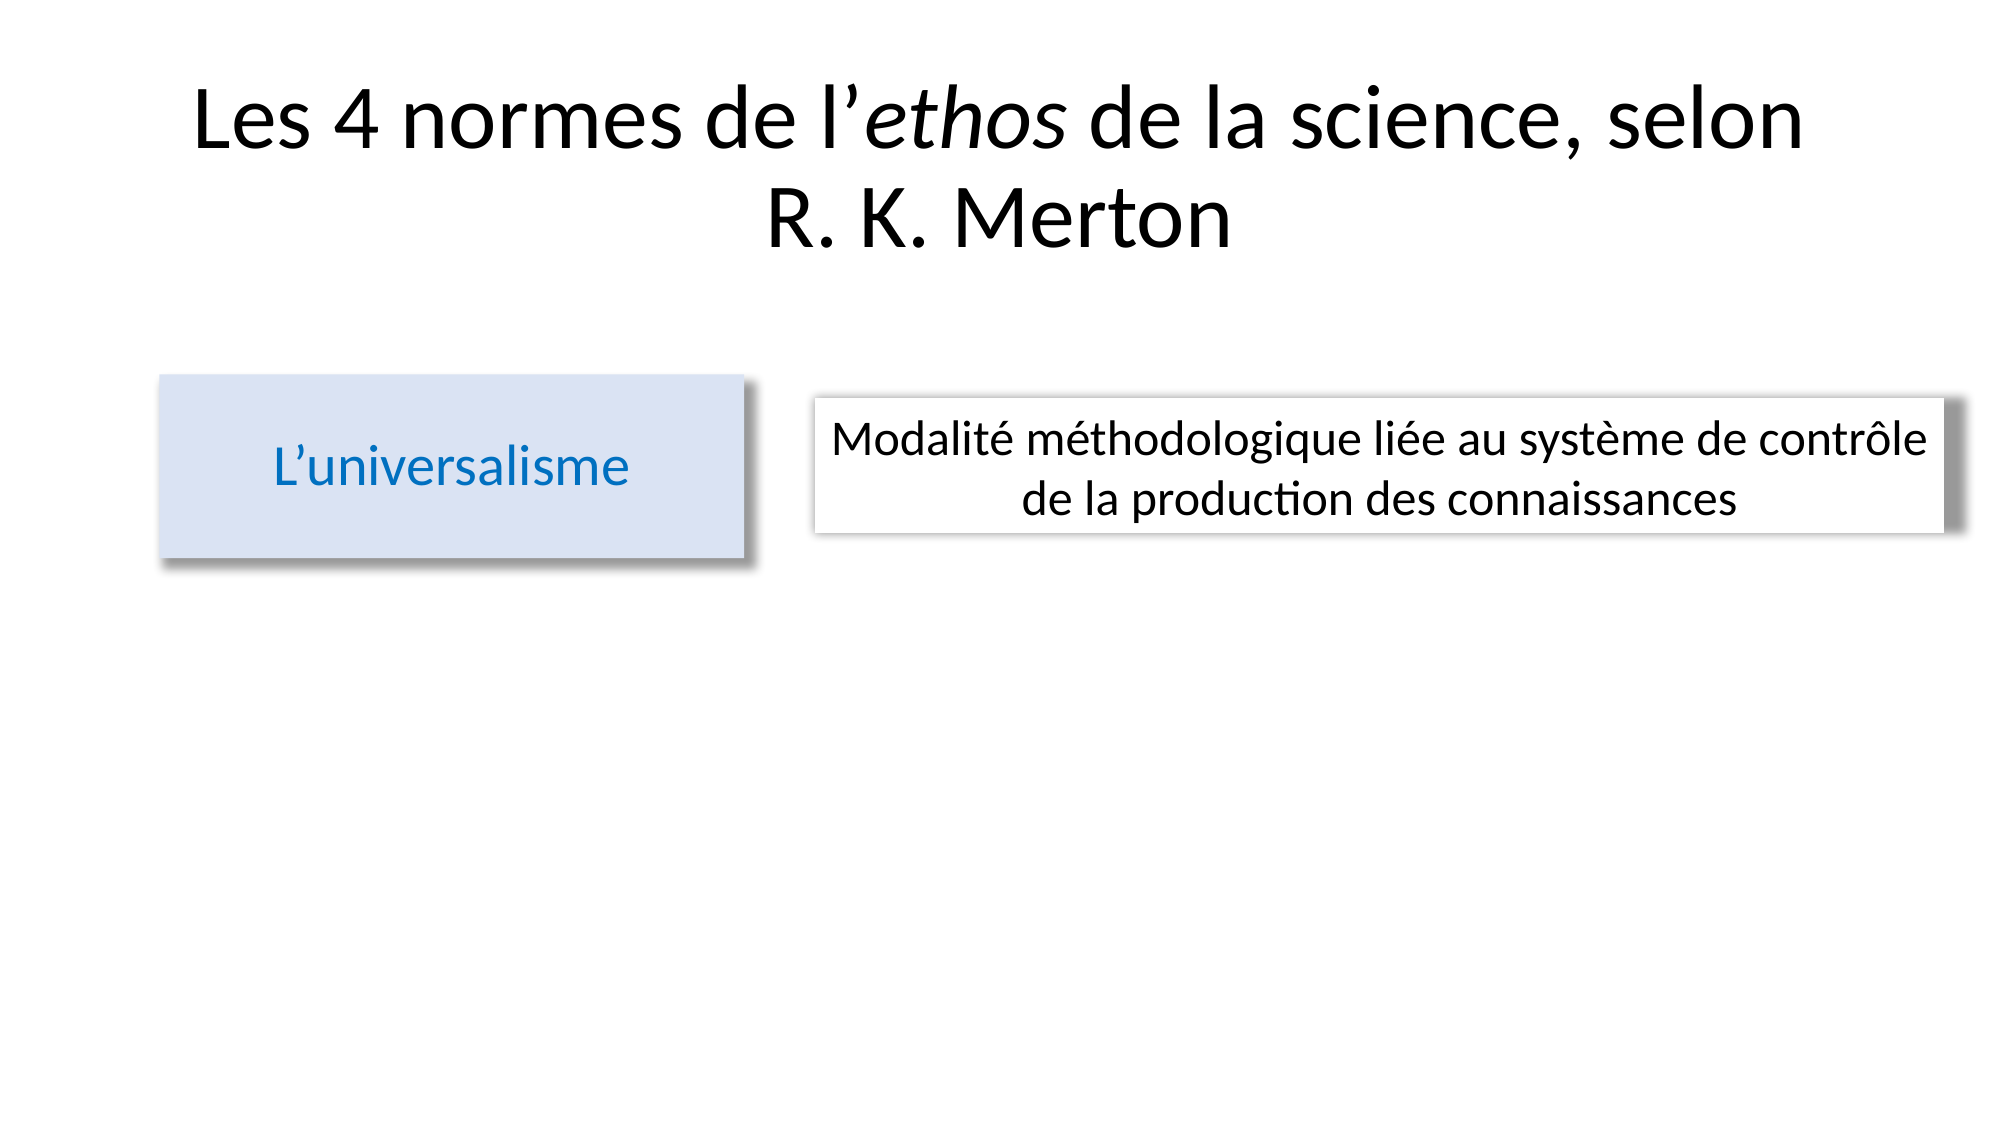

# Les 4 normes de l’ethos de la science, selon R. K. Merton
L’universalisme
Modalité méthodologique liée au système de contrôle de la production des connaissances